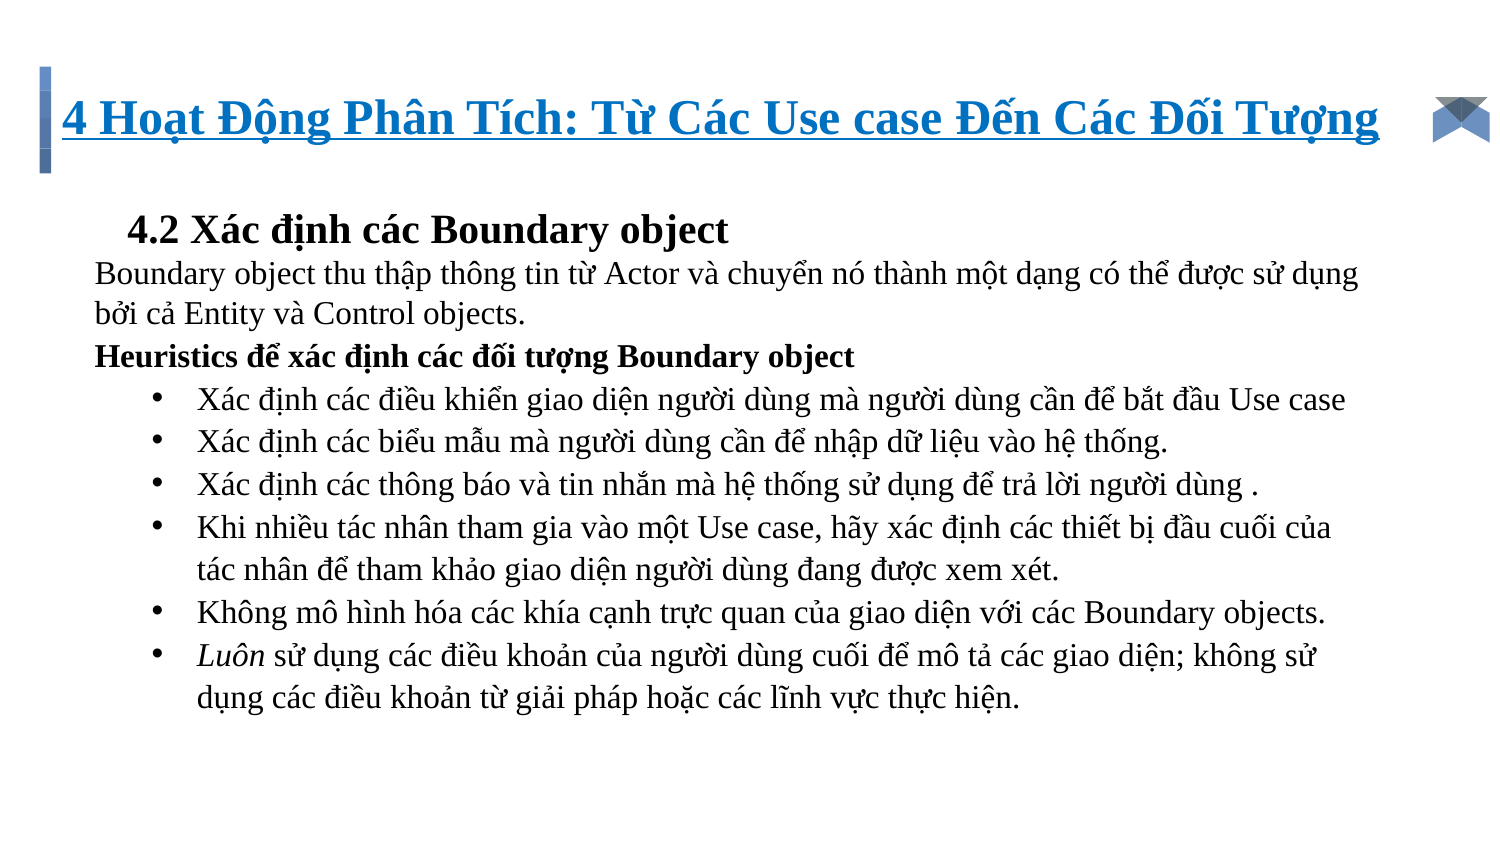

# 4 Hoạt Động Phân Tích: Từ Các Use case Đến Các Đối Tượng

4.2 Xác định các Boundary object
Boundary object thu thập thông tin từ Actor và chuyển nó thành một dạng có thể được sử dụng bởi cả Entity và Control objects.
Heuristics để xác định các đối tượng Boundary object
Xác định các điều khiển giao diện người dùng mà người dùng cần để bắt đầu Use case
Xác định các biểu mẫu mà người dùng cần để nhập dữ liệu vào hệ thống.
Xác định các thông báo và tin nhắn mà hệ thống sử dụng để trả lời người dùng .
Khi nhiều tác nhân tham gia vào một Use case, hãy xác định các thiết bị đầu cuối của tác nhân để tham khảo giao diện người dùng đang được xem xét.
Không mô hình hóa các khía cạnh trực quan của giao diện với các Boundary objects.
Luôn sử dụng các điều khoản của người dùng cuối để mô tả các giao diện; không sử dụng các điều khoản từ giải pháp hoặc các lĩnh vực thực hiện.